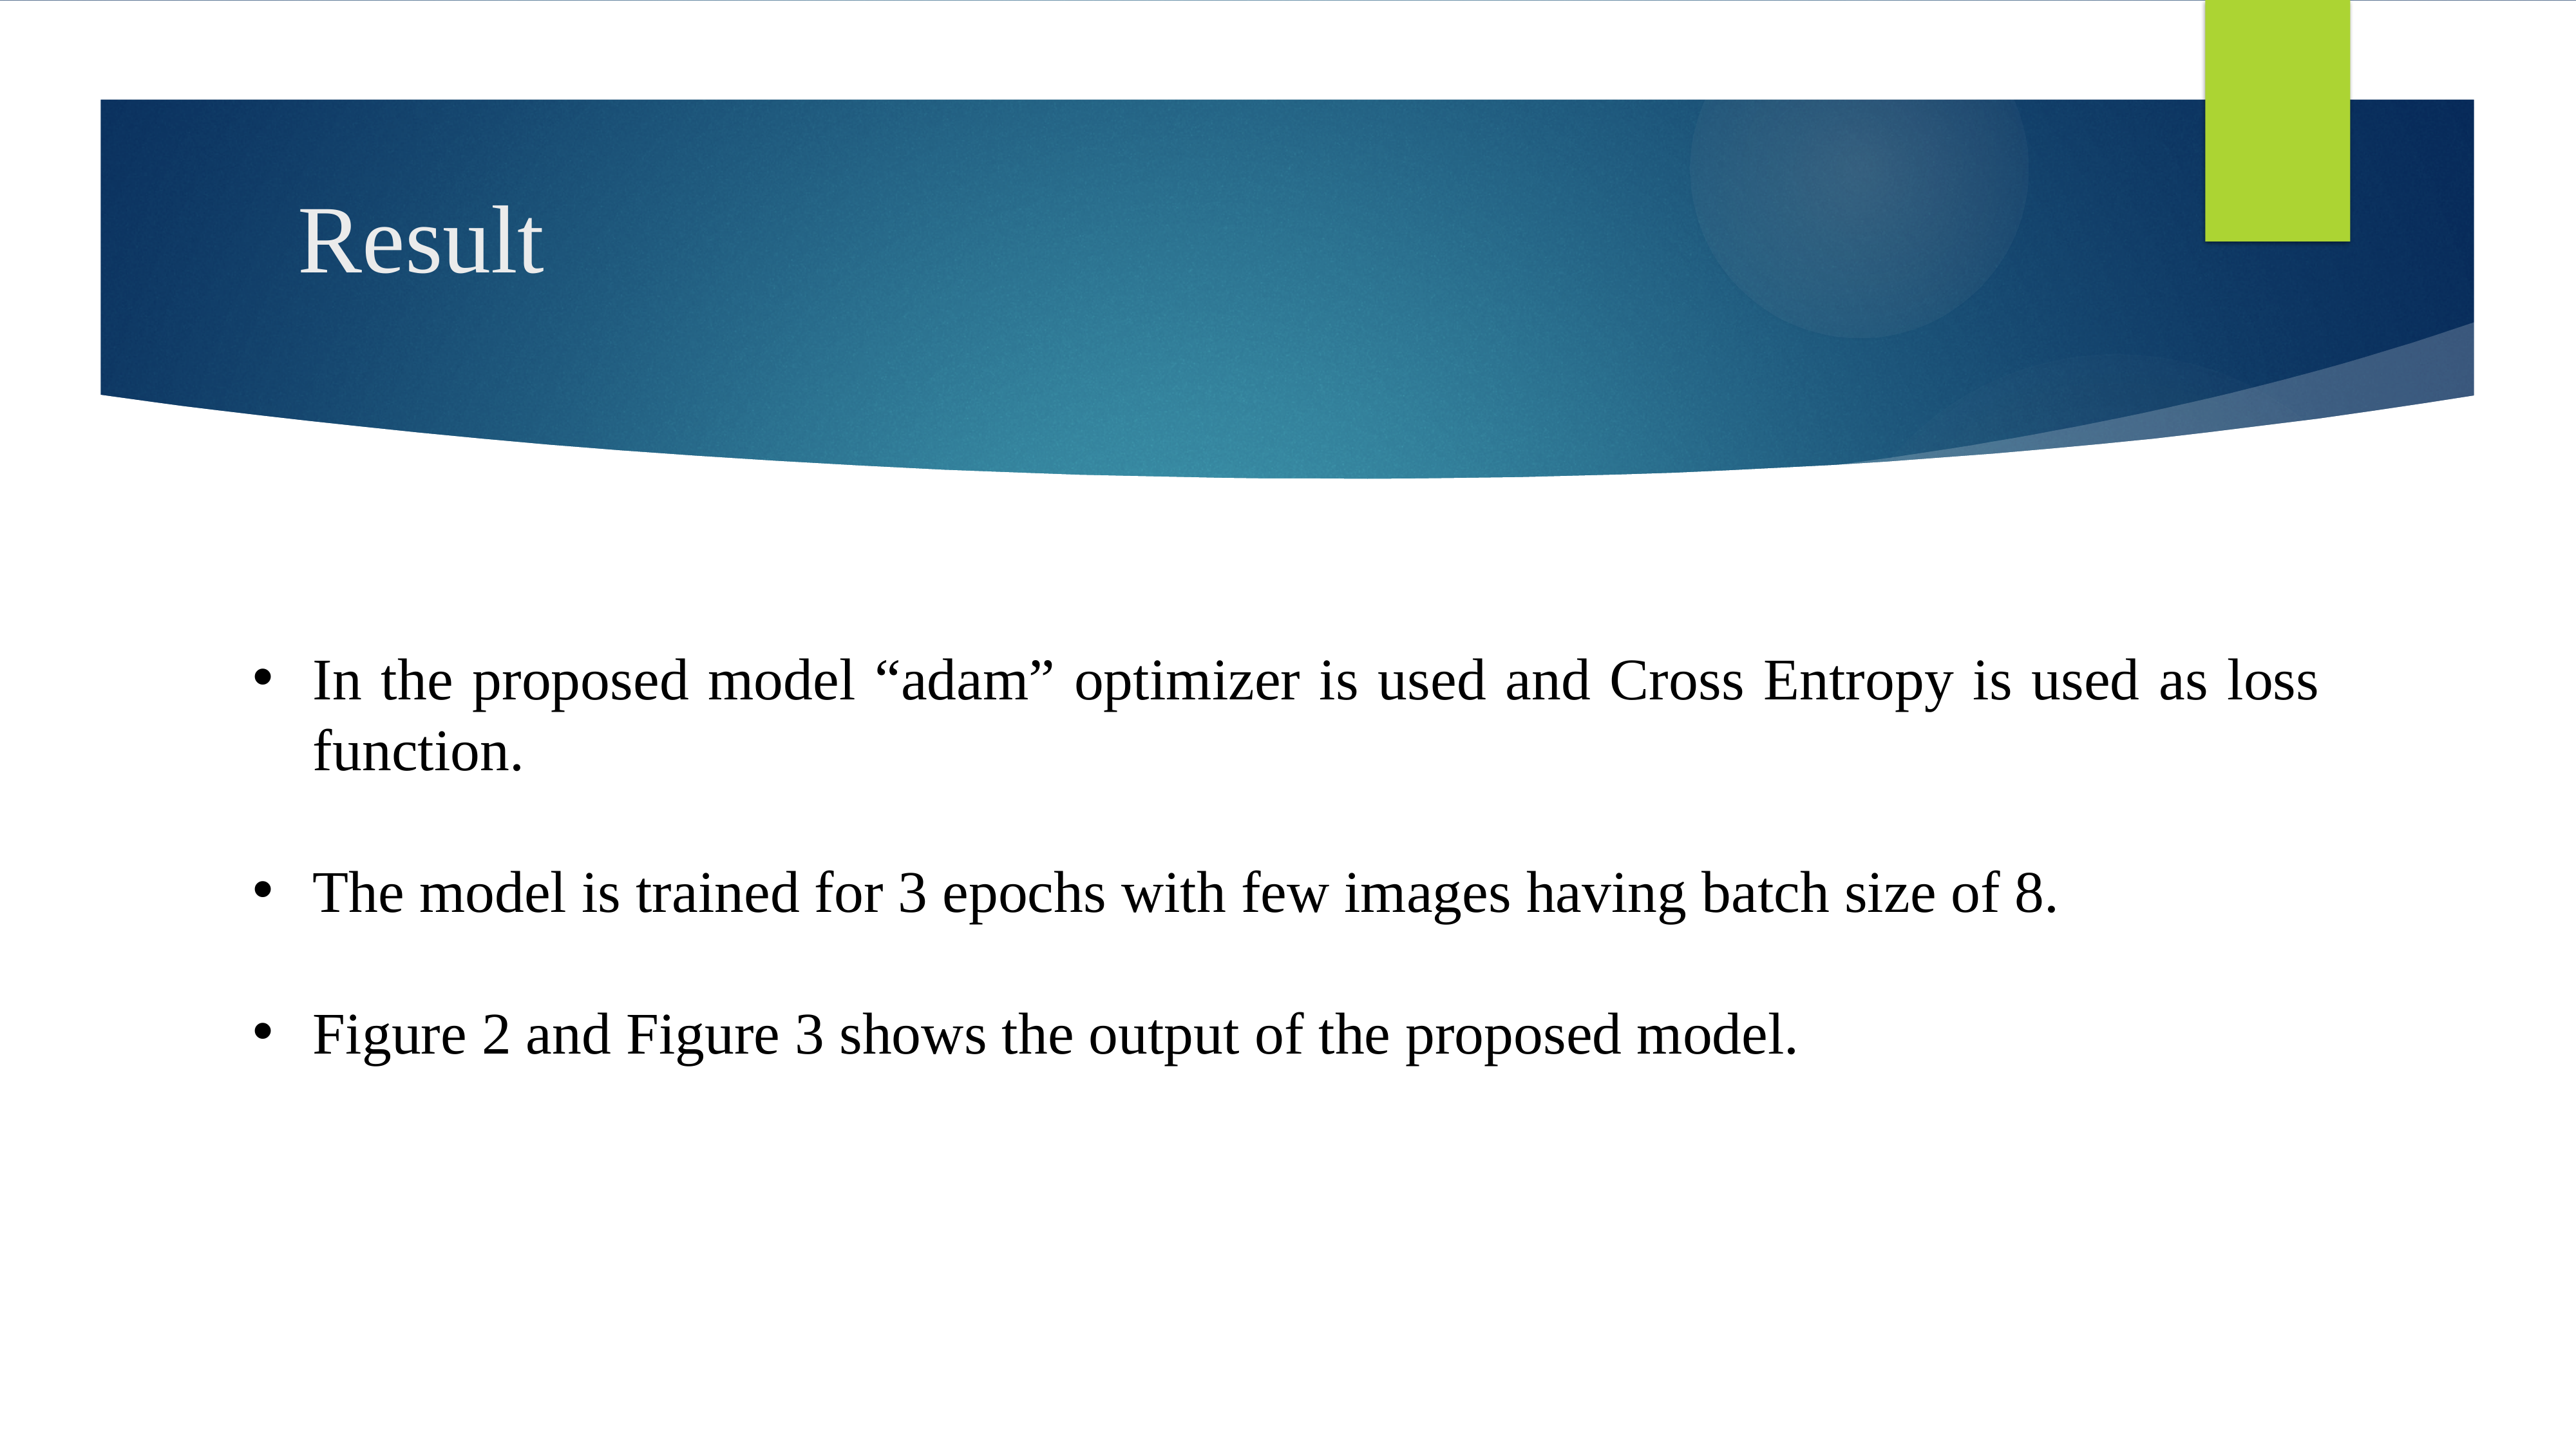

# Result
In the proposed model “adam” optimizer is used and Cross Entropy is used as loss function.

The model is trained for 3 epochs with few images having batch size of 8.

Figure 2 and Figure 3 shows the output of the proposed model.